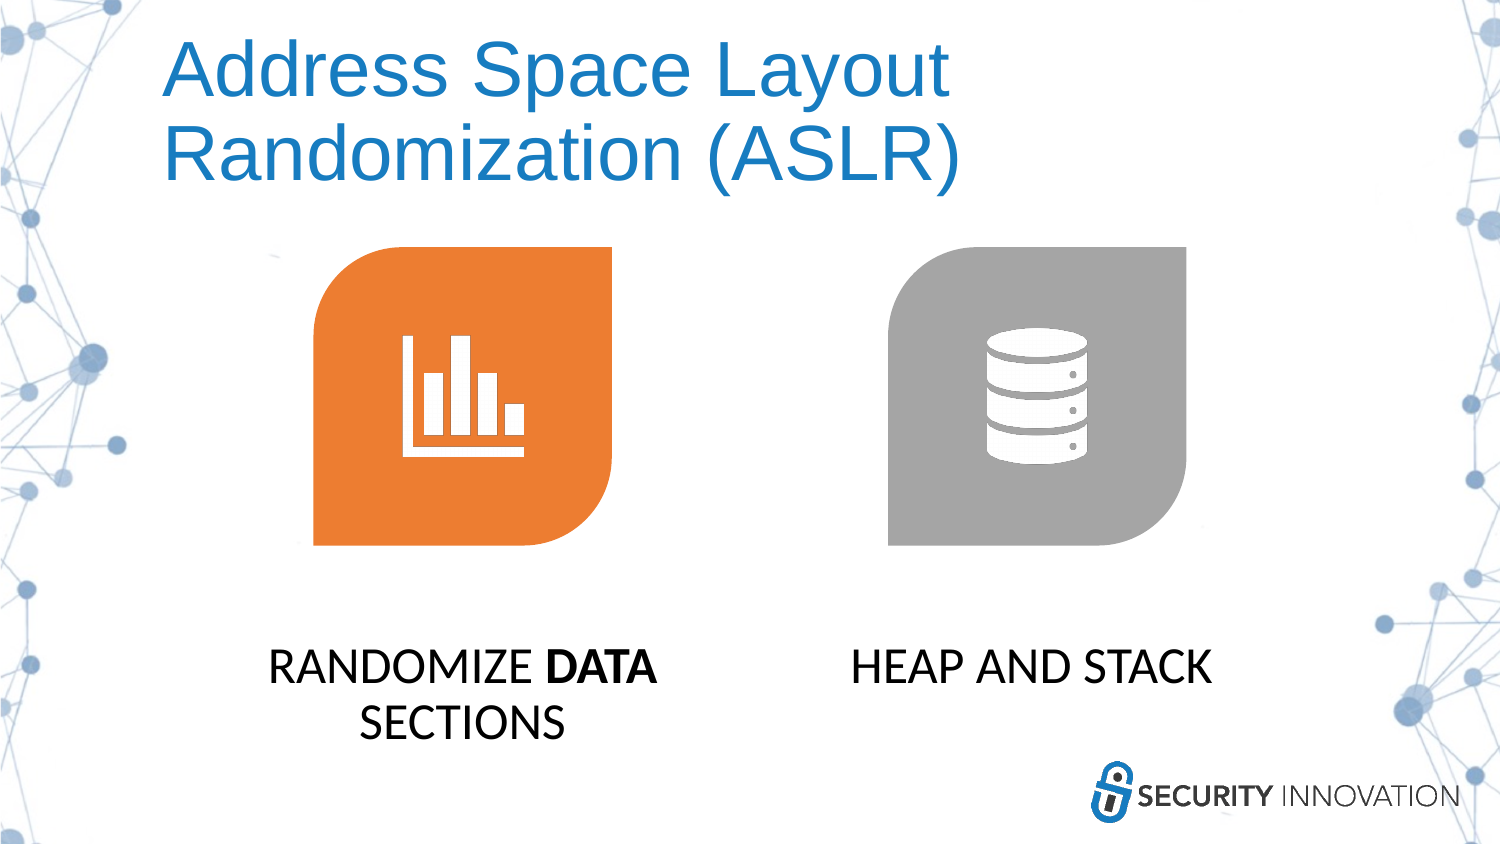

# Address Space Layout Randomization (ASLR)
Randomize data sections
heap and stack